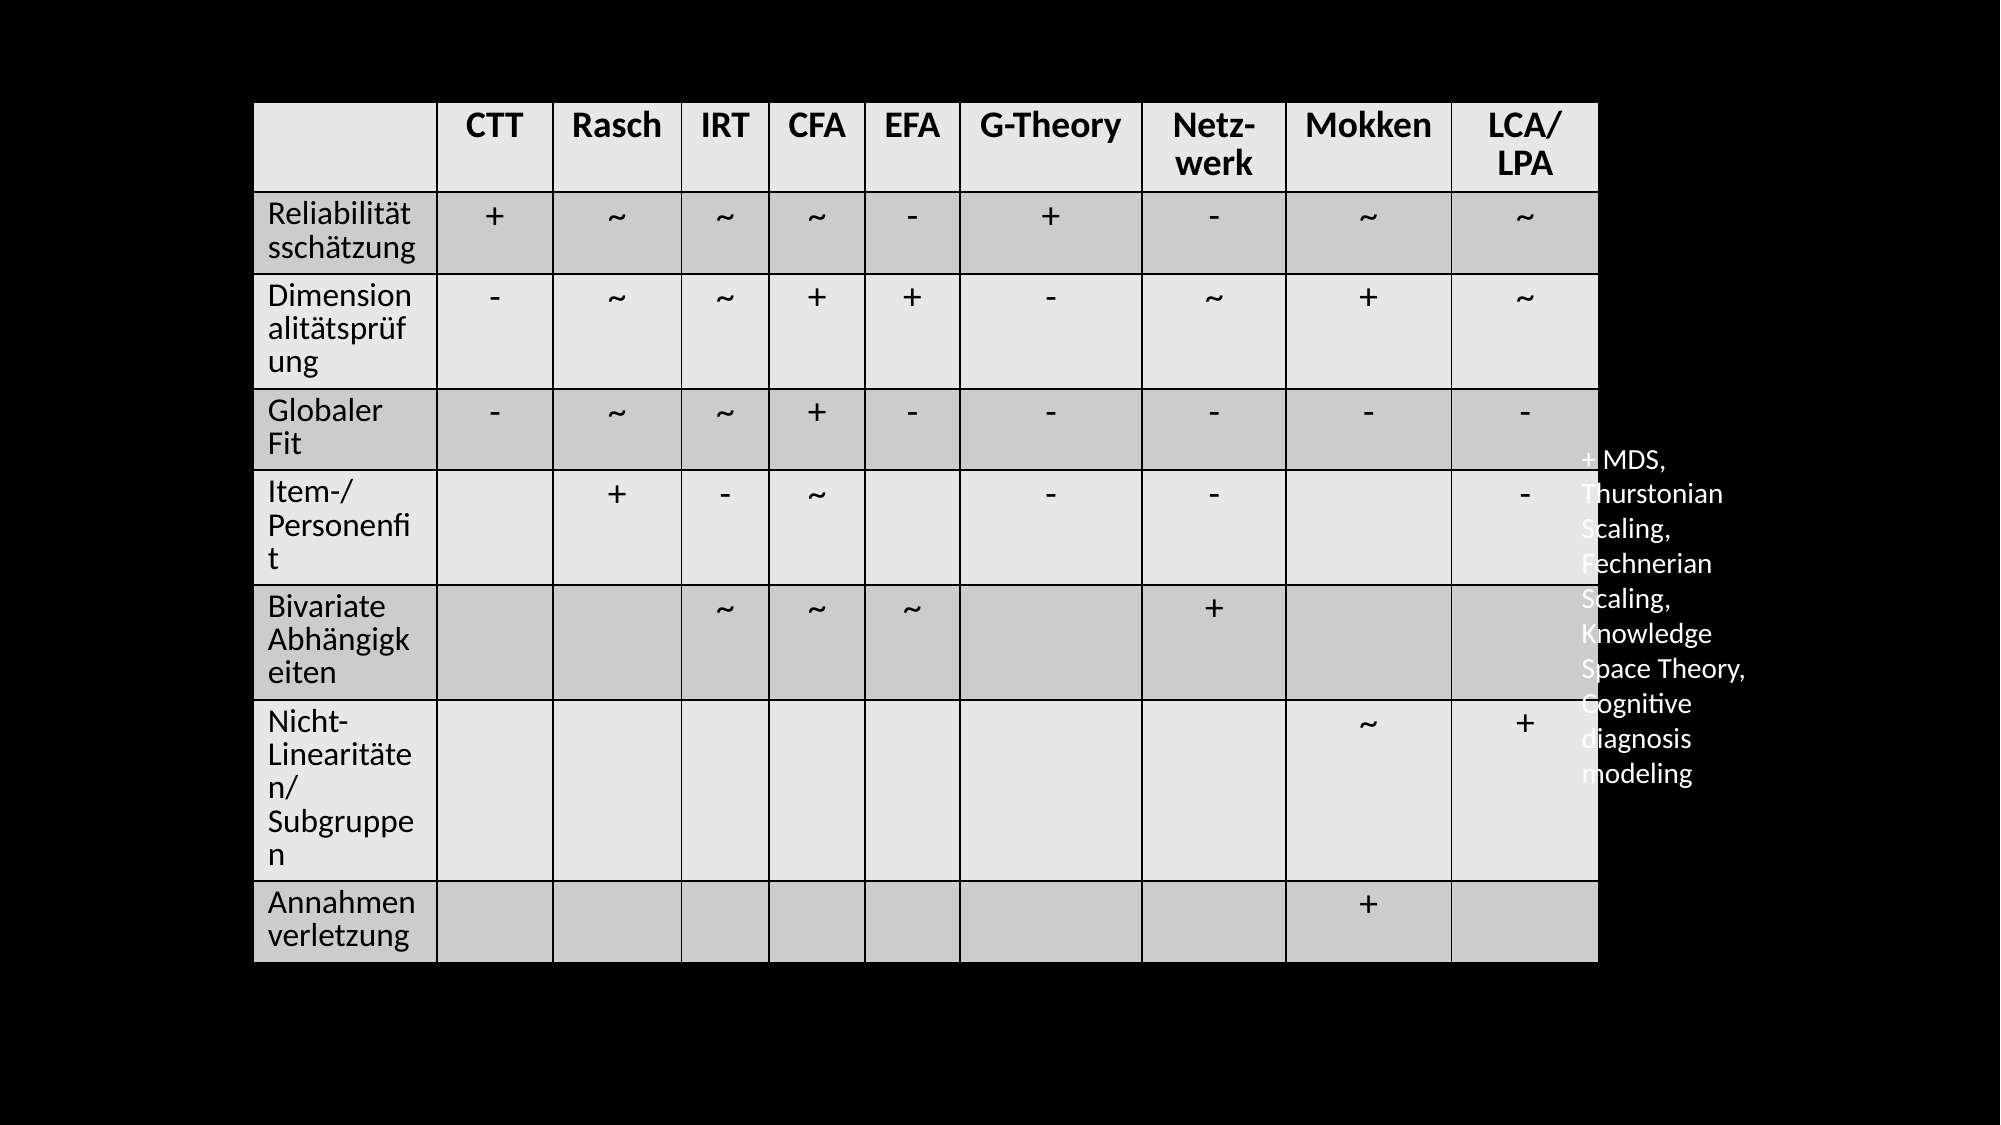

|  | CTT | Rasch | IRT | CFA | EFA | G-Theory | Netz- werk | Mokken | LCA/ LPA |
| --- | --- | --- | --- | --- | --- | --- | --- | --- | --- |
| Reliabilitätsschätzung | + | ~ | ~ | ~ | - | + | - | ~ | ~ |
| Dimensionalitätsprüfung | - | ~ | ~ | + | + | - | ~ | + | ~ |
| Globaler Fit | - | ~ | ~ | + | - | - | - | - | - |
| Item-/Personenfit |  | + | - | ~ |  | - | - |  | - |
| Bivariate Abhängigkeiten |  |  | ~ | ~ | ~ |  | + |  |  |
| Nicht-Linearitäten/Subgruppen |  |  |  |  |  |  |  | ~ | + |
| Annahmenverletzung |  |  |  |  |  |  |  | + |  |
+ MDS,
Thurstonian Scaling,
Fechnerian Scaling,
Knowledge Space Theory,
Cognitive diagnosis modeling